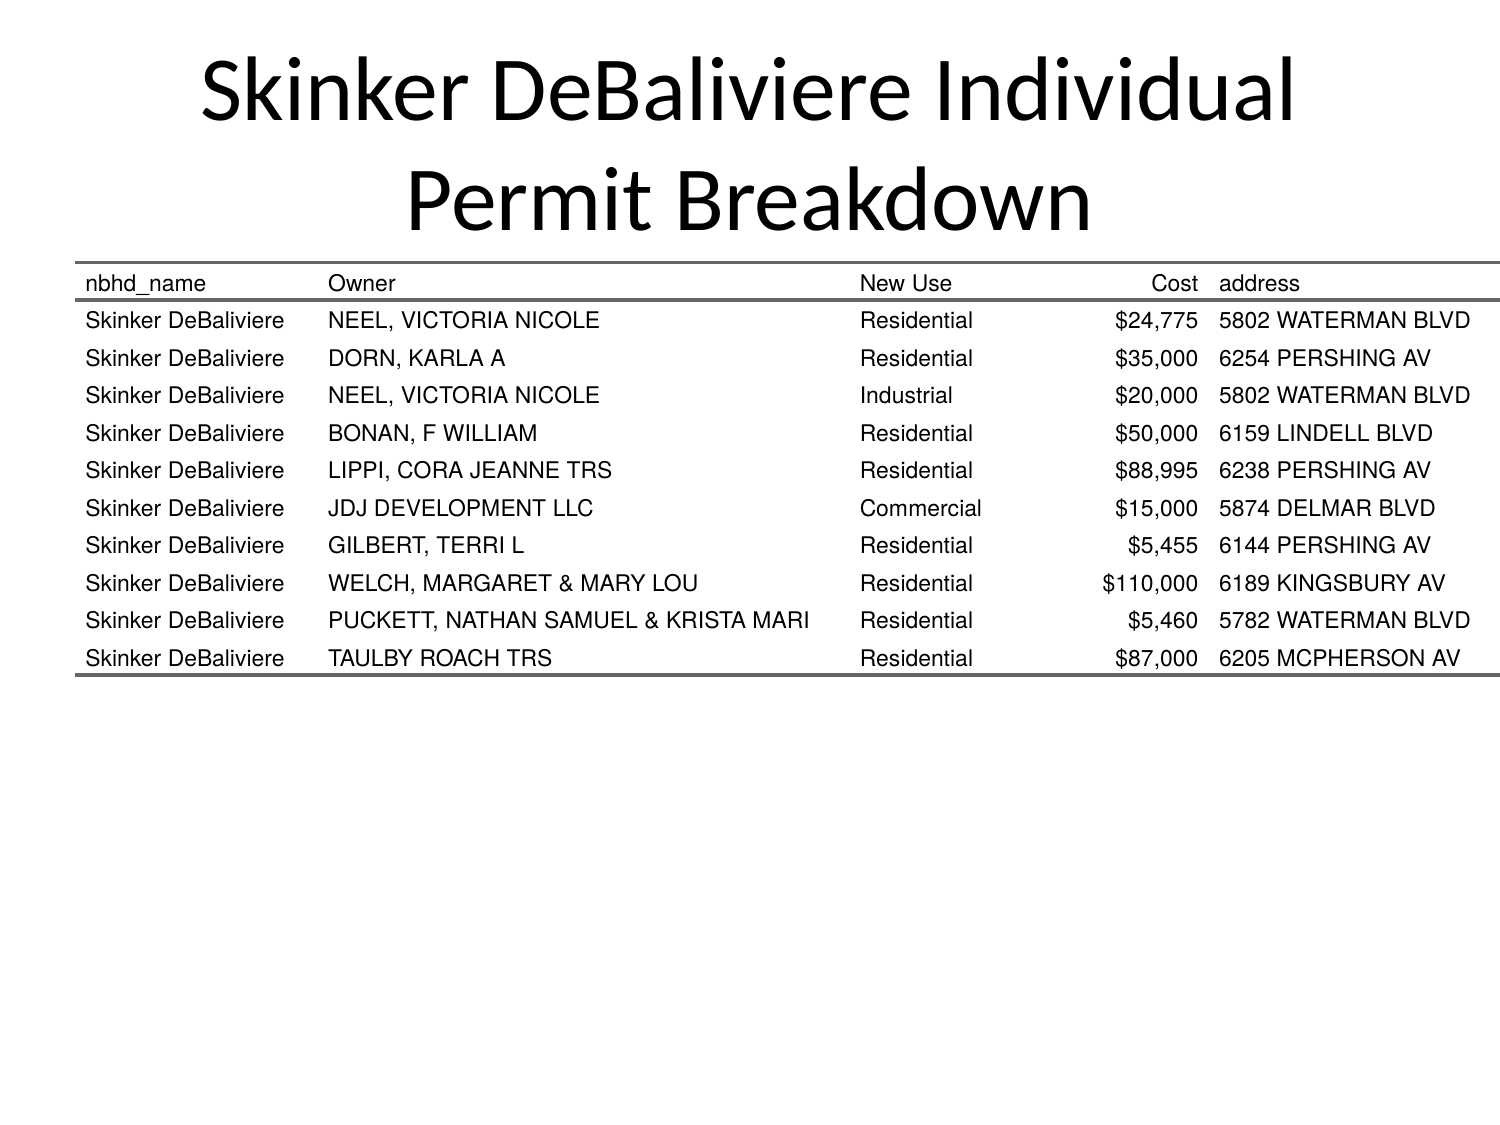

# Skinker DeBaliviere Individual Permit Breakdown
| nbhd\_name | Owner | New Use | Cost | address |
| --- | --- | --- | --- | --- |
| Skinker DeBaliviere | NEEL, VICTORIA NICOLE | Residential | $24,775 | 5802 WATERMAN BLVD |
| Skinker DeBaliviere | DORN, KARLA A | Residential | $35,000 | 6254 PERSHING AV |
| Skinker DeBaliviere | NEEL, VICTORIA NICOLE | Industrial | $20,000 | 5802 WATERMAN BLVD |
| Skinker DeBaliviere | BONAN, F WILLIAM | Residential | $50,000 | 6159 LINDELL BLVD |
| Skinker DeBaliviere | LIPPI, CORA JEANNE TRS | Residential | $88,995 | 6238 PERSHING AV |
| Skinker DeBaliviere | JDJ DEVELOPMENT LLC | Commercial | $15,000 | 5874 DELMAR BLVD |
| Skinker DeBaliviere | GILBERT, TERRI L | Residential | $5,455 | 6144 PERSHING AV |
| Skinker DeBaliviere | WELCH, MARGARET & MARY LOU | Residential | $110,000 | 6189 KINGSBURY AV |
| Skinker DeBaliviere | PUCKETT, NATHAN SAMUEL & KRISTA MARI | Residential | $5,460 | 5782 WATERMAN BLVD |
| Skinker DeBaliviere | TAULBY ROACH TRS | Residential | $87,000 | 6205 MCPHERSON AV |